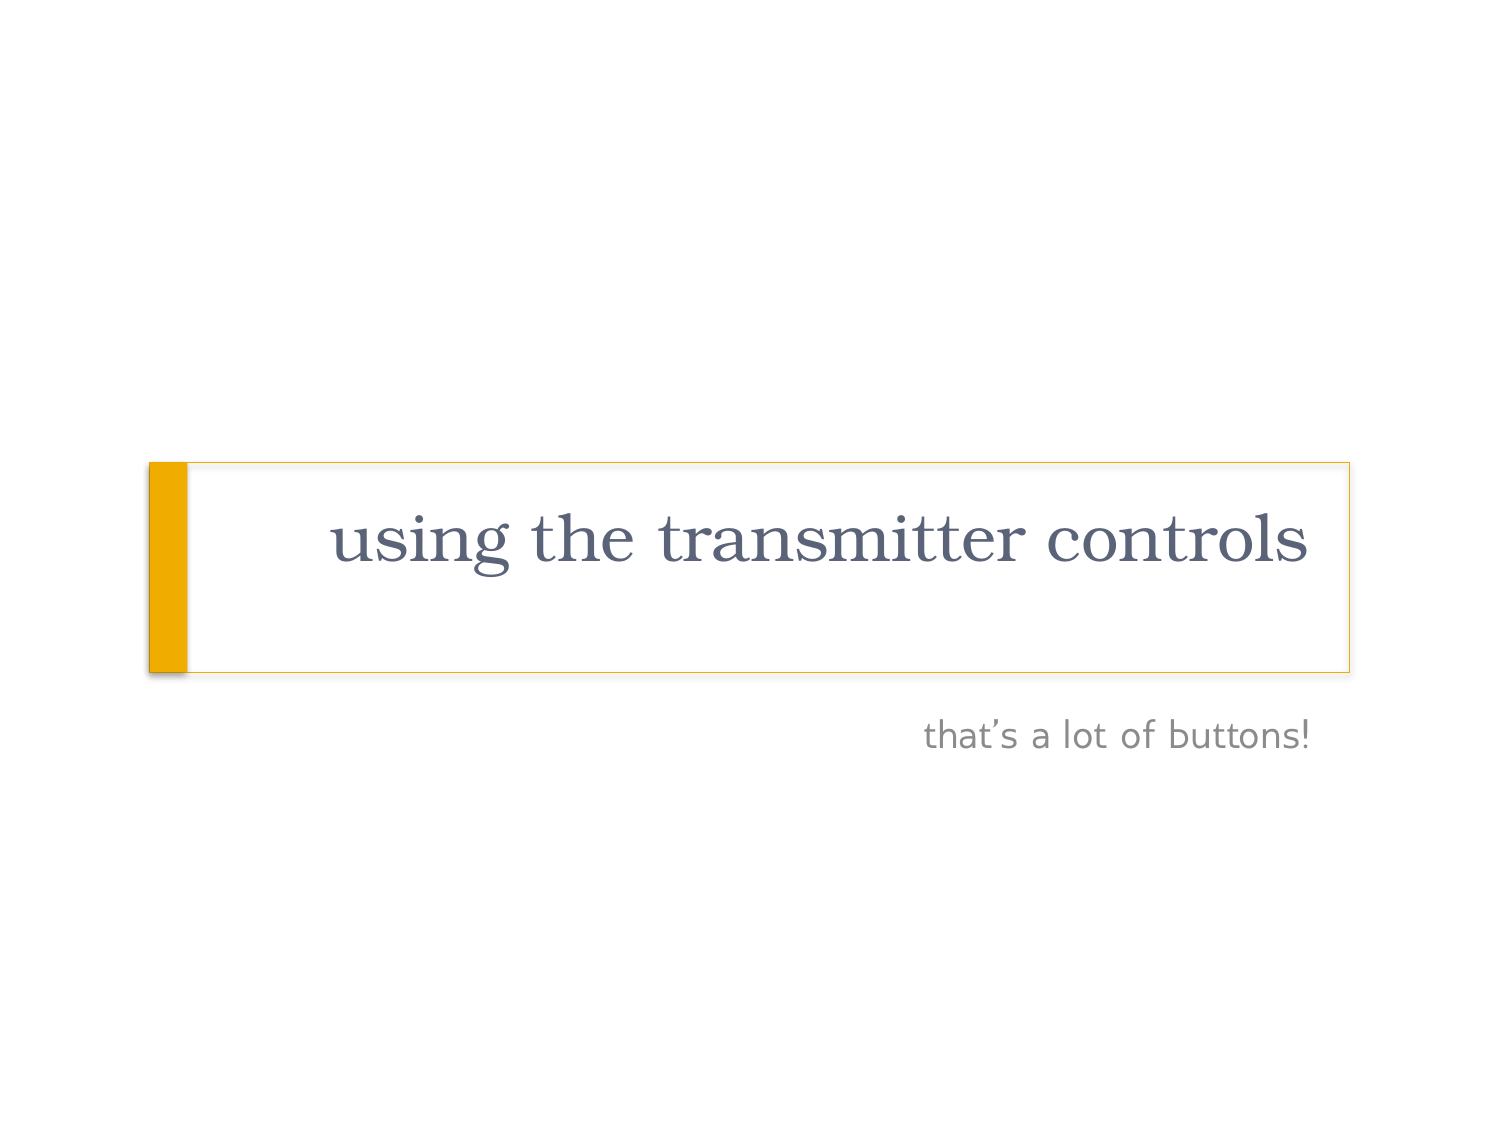

# using the transmitter controls
that’s a lot of buttons!